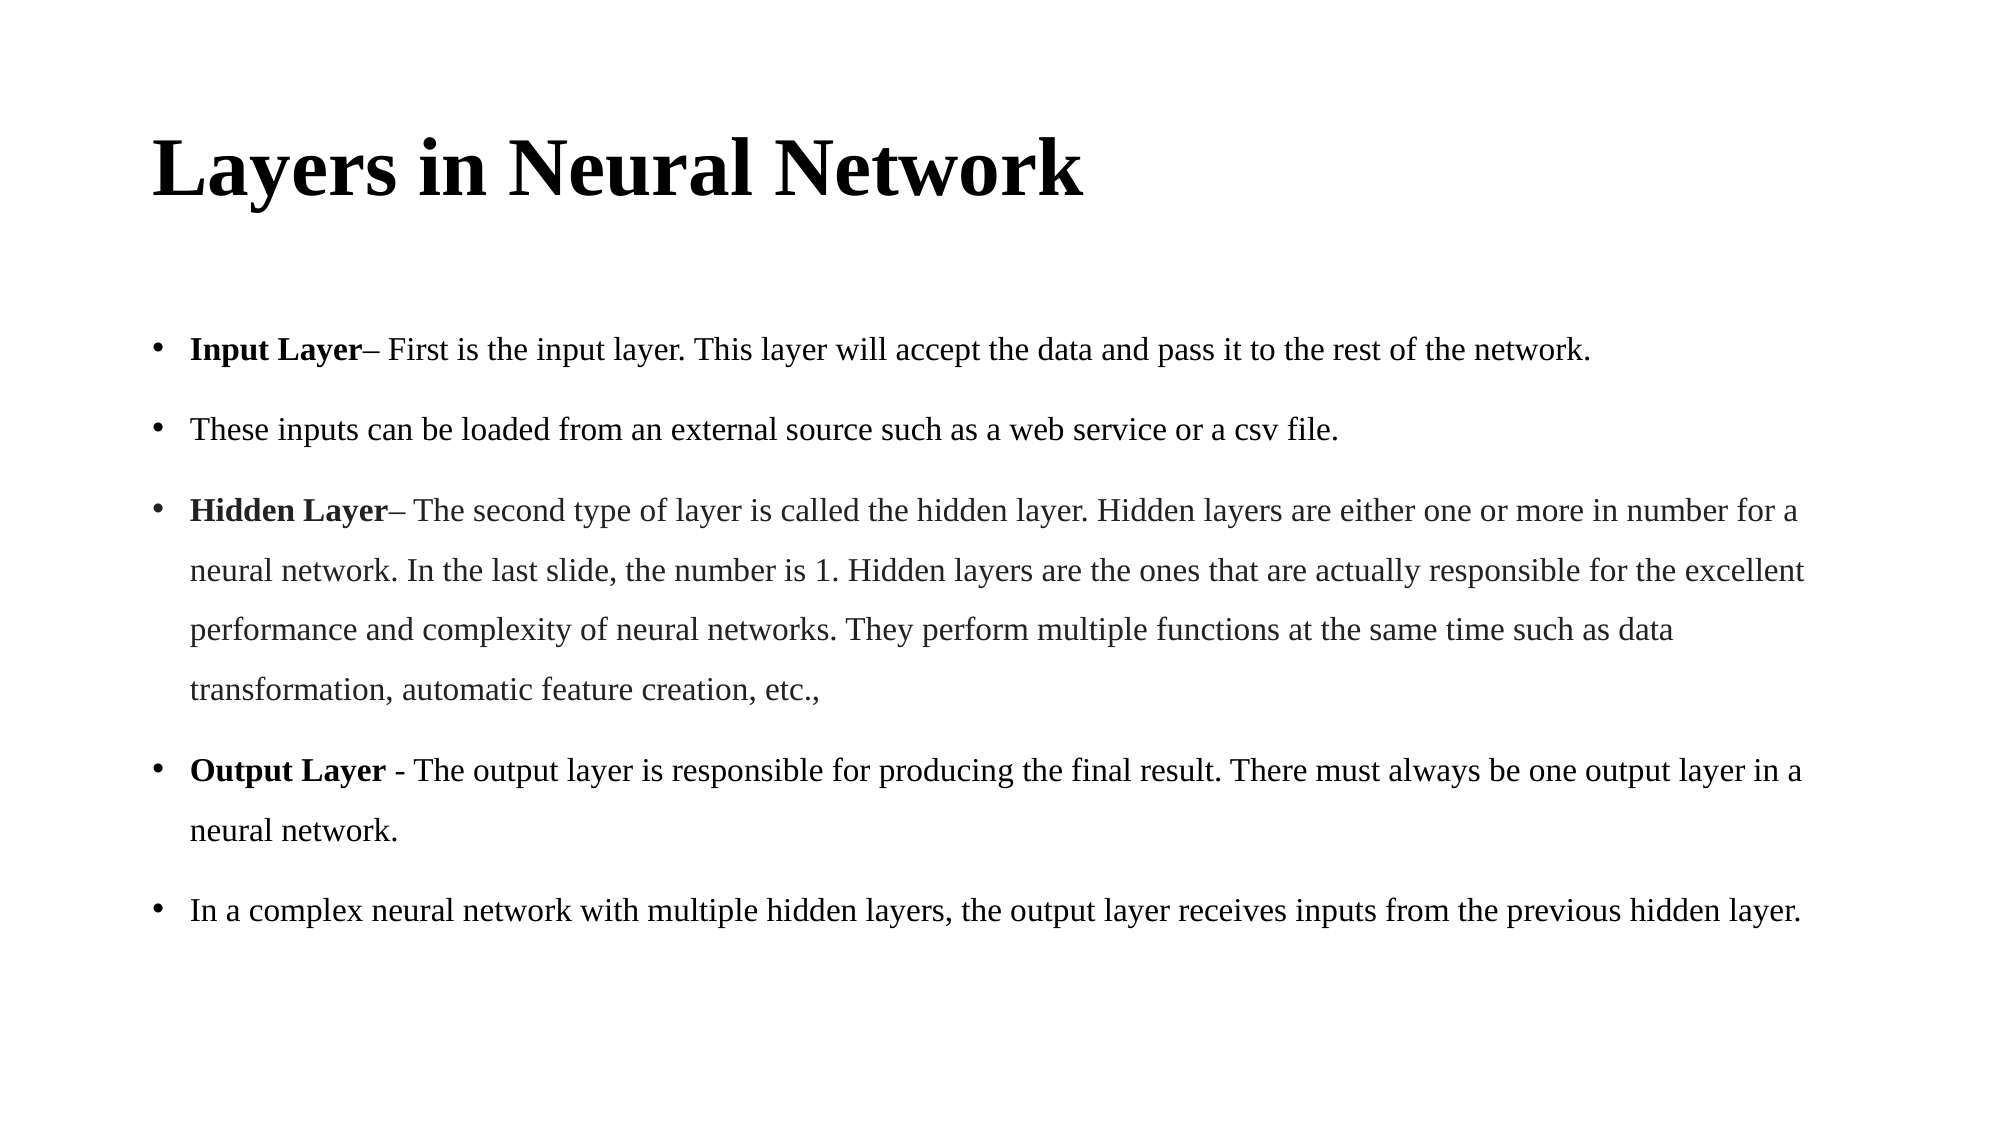

# Layers in Neural Network
Input Layer– First is the input layer. This layer will accept the data and pass it to the rest of the network.
These inputs can be loaded from an external source such as a web service or a csv file.
Hidden Layer– The second type of layer is called the hidden layer. Hidden layers are either one or more in number for a neural network. In the last slide, the number is 1. Hidden layers are the ones that are actually responsible for the excellent performance and complexity of neural networks. They perform multiple functions at the same time such as data transformation, automatic feature creation, etc.,
Output Layer - The output layer is responsible for producing the final result. There must always be one output layer in a neural network.
In a complex neural network with multiple hidden layers, the output layer receives inputs from the previous hidden layer.